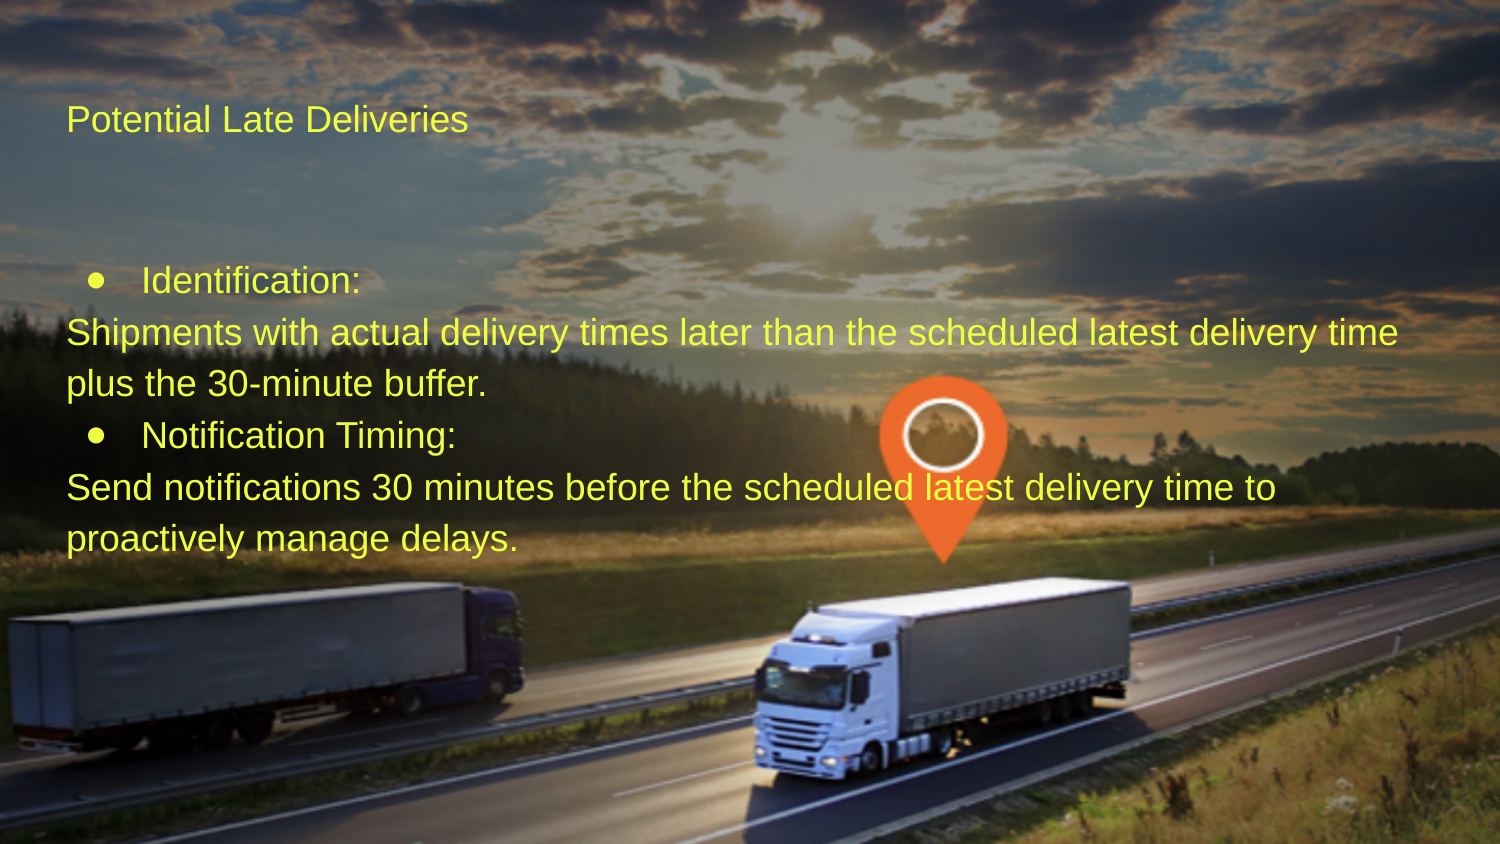

# Potential Late Deliveries

Identification:
Shipments with actual delivery times later than the scheduled latest delivery time plus the 30-minute buffer.
Notification Timing:
Send notifications 30 minutes before the scheduled latest delivery time to proactively manage delays.